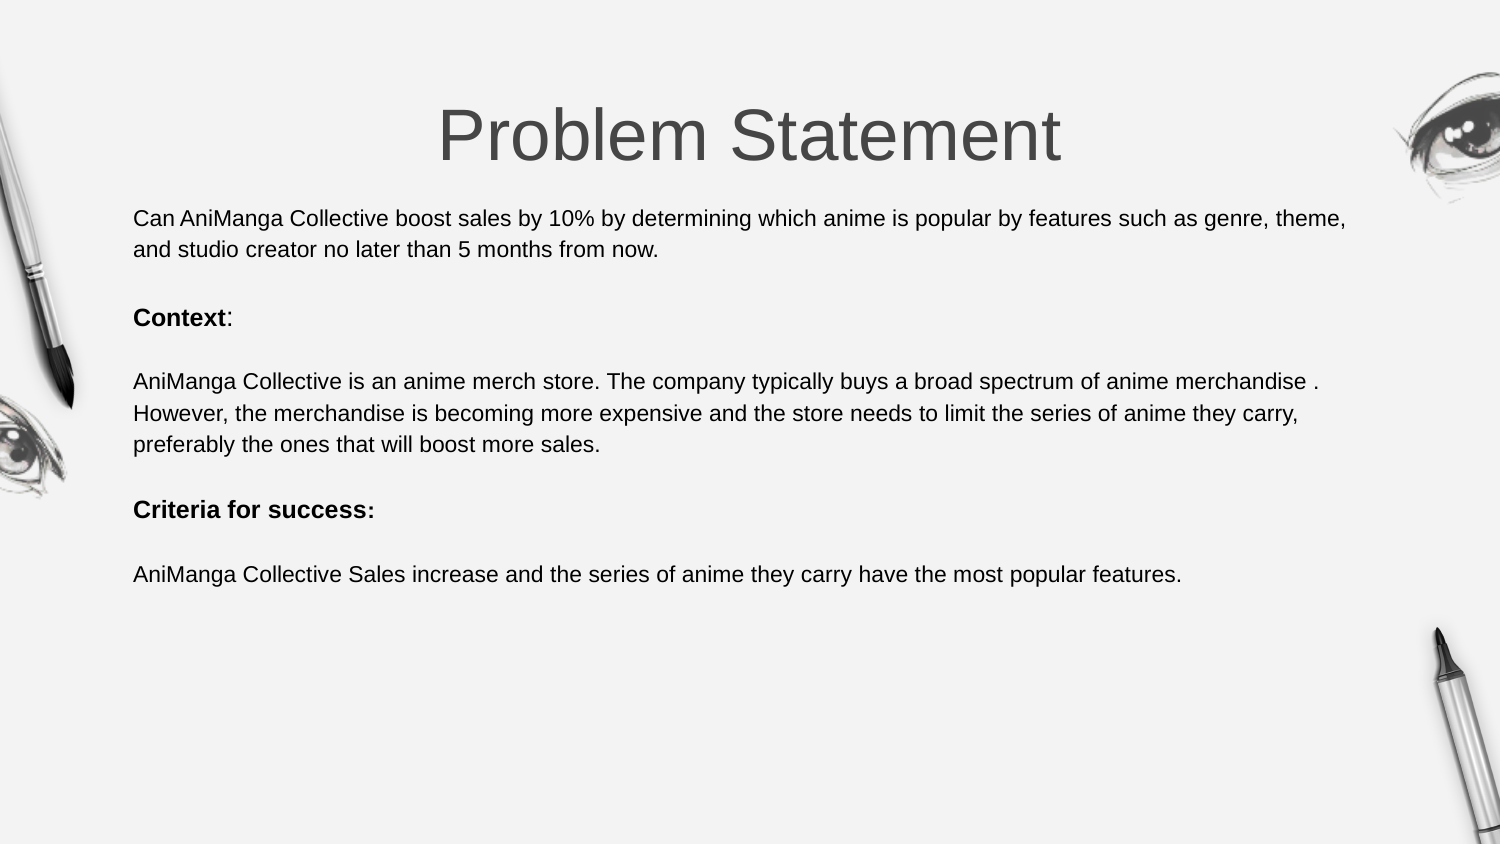

# Problem Statement
Can AniManga Collective boost sales by 10% by determining which anime is popular by features such as genre, theme, and studio creator no later than 5 months from now.

Context:

AniManga Collective is an anime merch store. The company typically buys a broad spectrum of anime merchandise . However, the merchandise is becoming more expensive and the store needs to limit the series of anime they carry, preferably the ones that will boost more sales.

Criteria for success:

AniManga Collective Sales increase and the series of anime they carry have the most popular features.